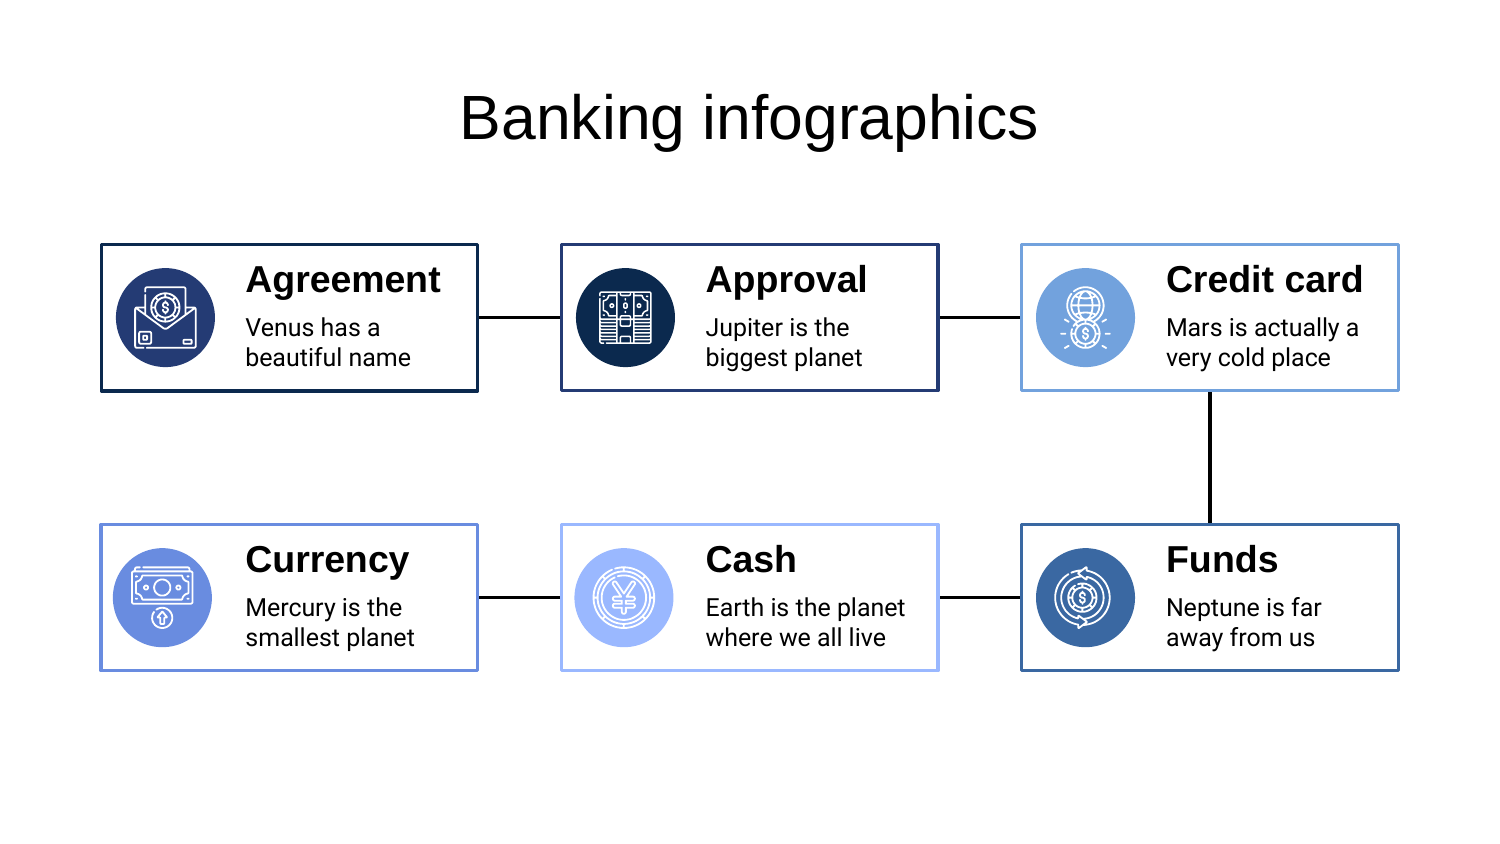

# Banking infographics

Agreement
Venus has a beautiful name
Approval
Jupiter is the biggest planet
Credit card
Mars is actually a very cold place

Currency
Mercury is the smallest planet
Cash
Earth is the planet where we all live
Funds
Neptune is far away from us